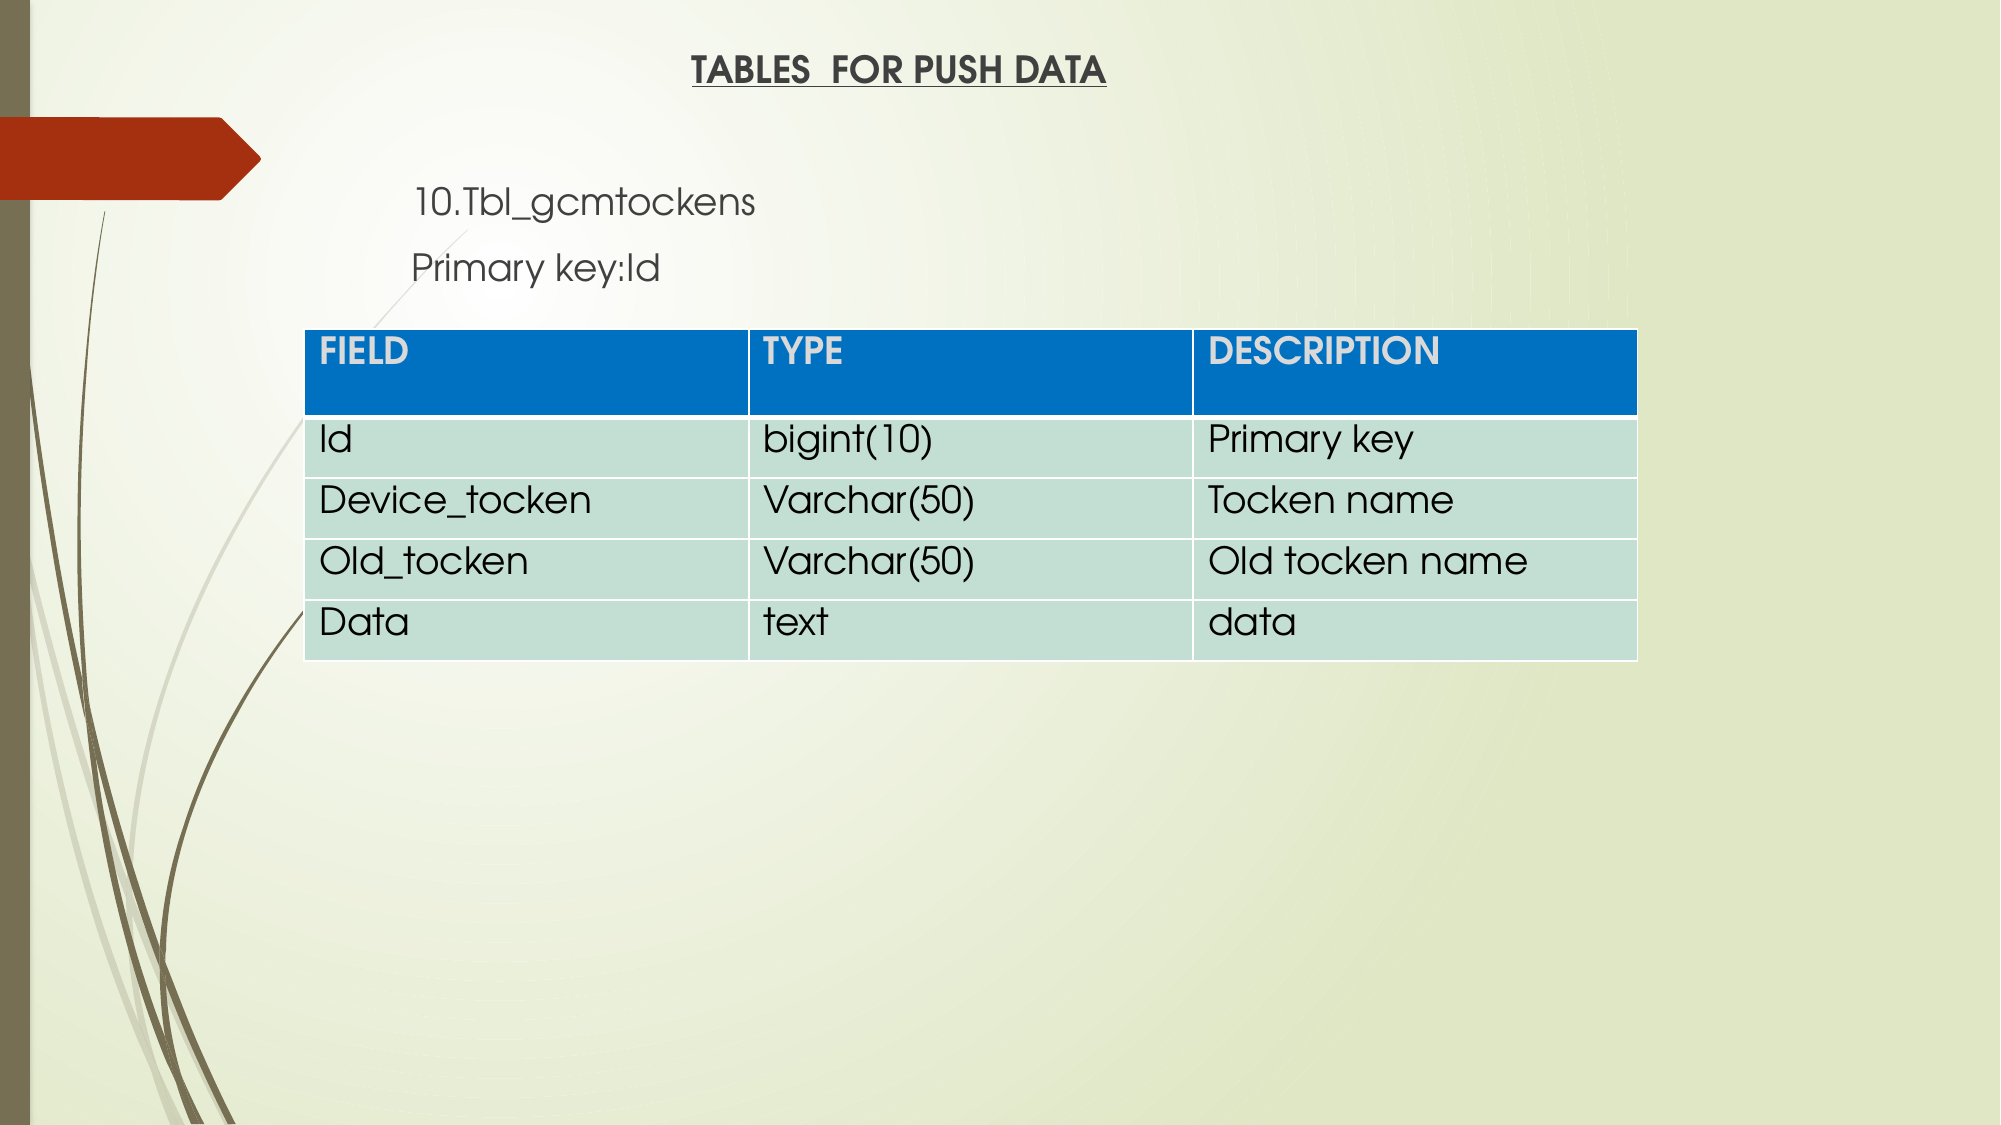

TABLES  FOR PUSH DATA

 	10.Tbl_gcmtockens
	Primary key:Id
| FIELD | TYPE | DESCRIPTION |
| --- | --- | --- |
| Id | bigint(10) | Primary key |
| Device\_tocken | Varchar(50) | Tocken name |
| Old\_tocken | Varchar(50) | Old tocken name |
| Data | text | data |